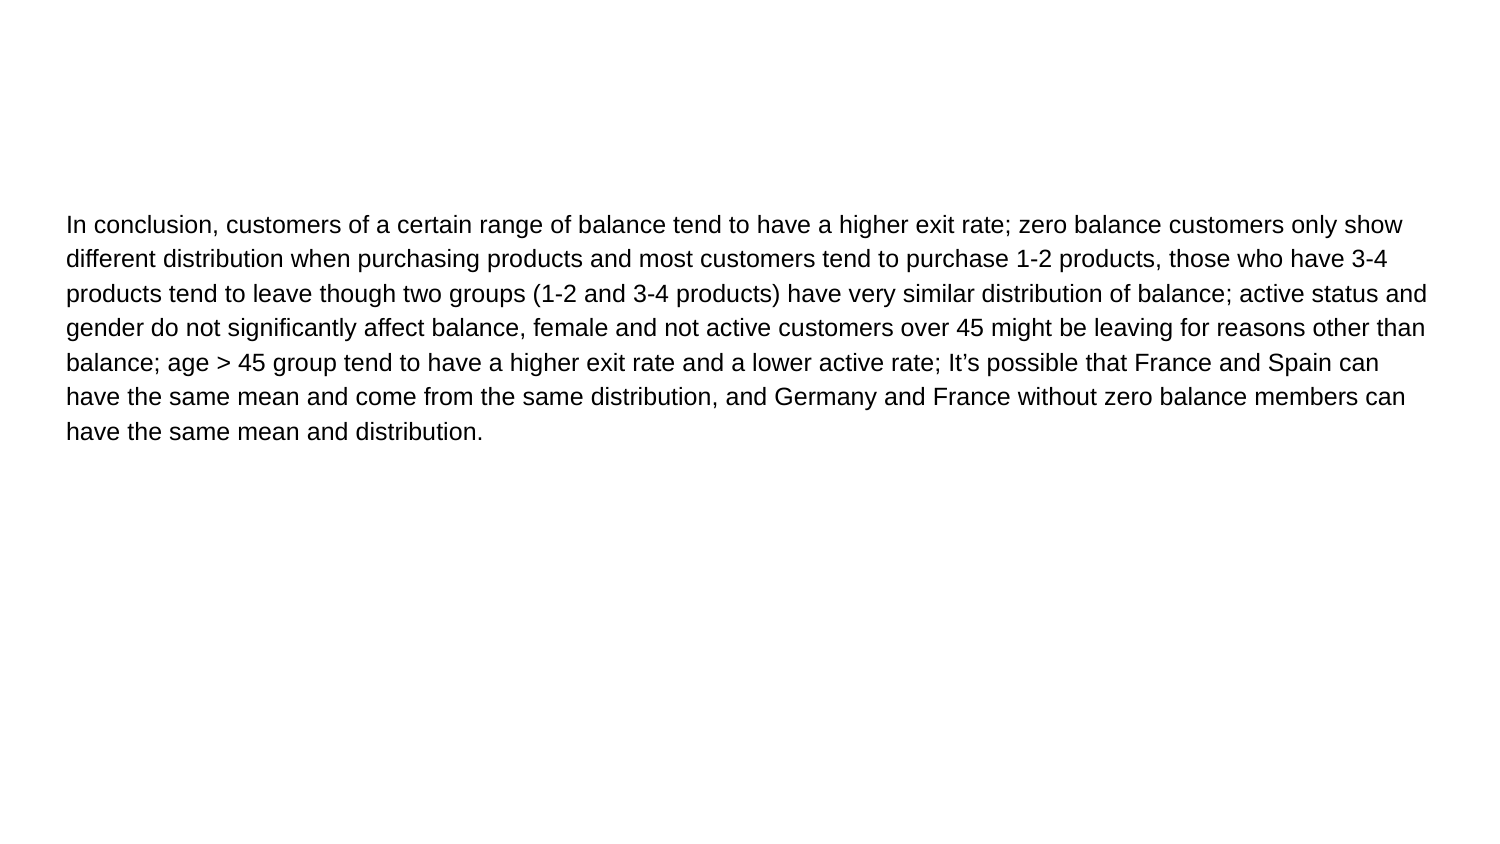

#
In conclusion, customers of a certain range of balance tend to have a higher exit rate; zero balance customers only show different distribution when purchasing products and most customers tend to purchase 1-2 products, those who have 3-4 products tend to leave though two groups (1-2 and 3-4 products) have very similar distribution of balance; active status and gender do not significantly affect balance, female and not active customers over 45 might be leaving for reasons other than balance; age > 45 group tend to have a higher exit rate and a lower active rate; It’s possible that France and Spain can have the same mean and come from the same distribution, and Germany and France without zero balance members can have the same mean and distribution.